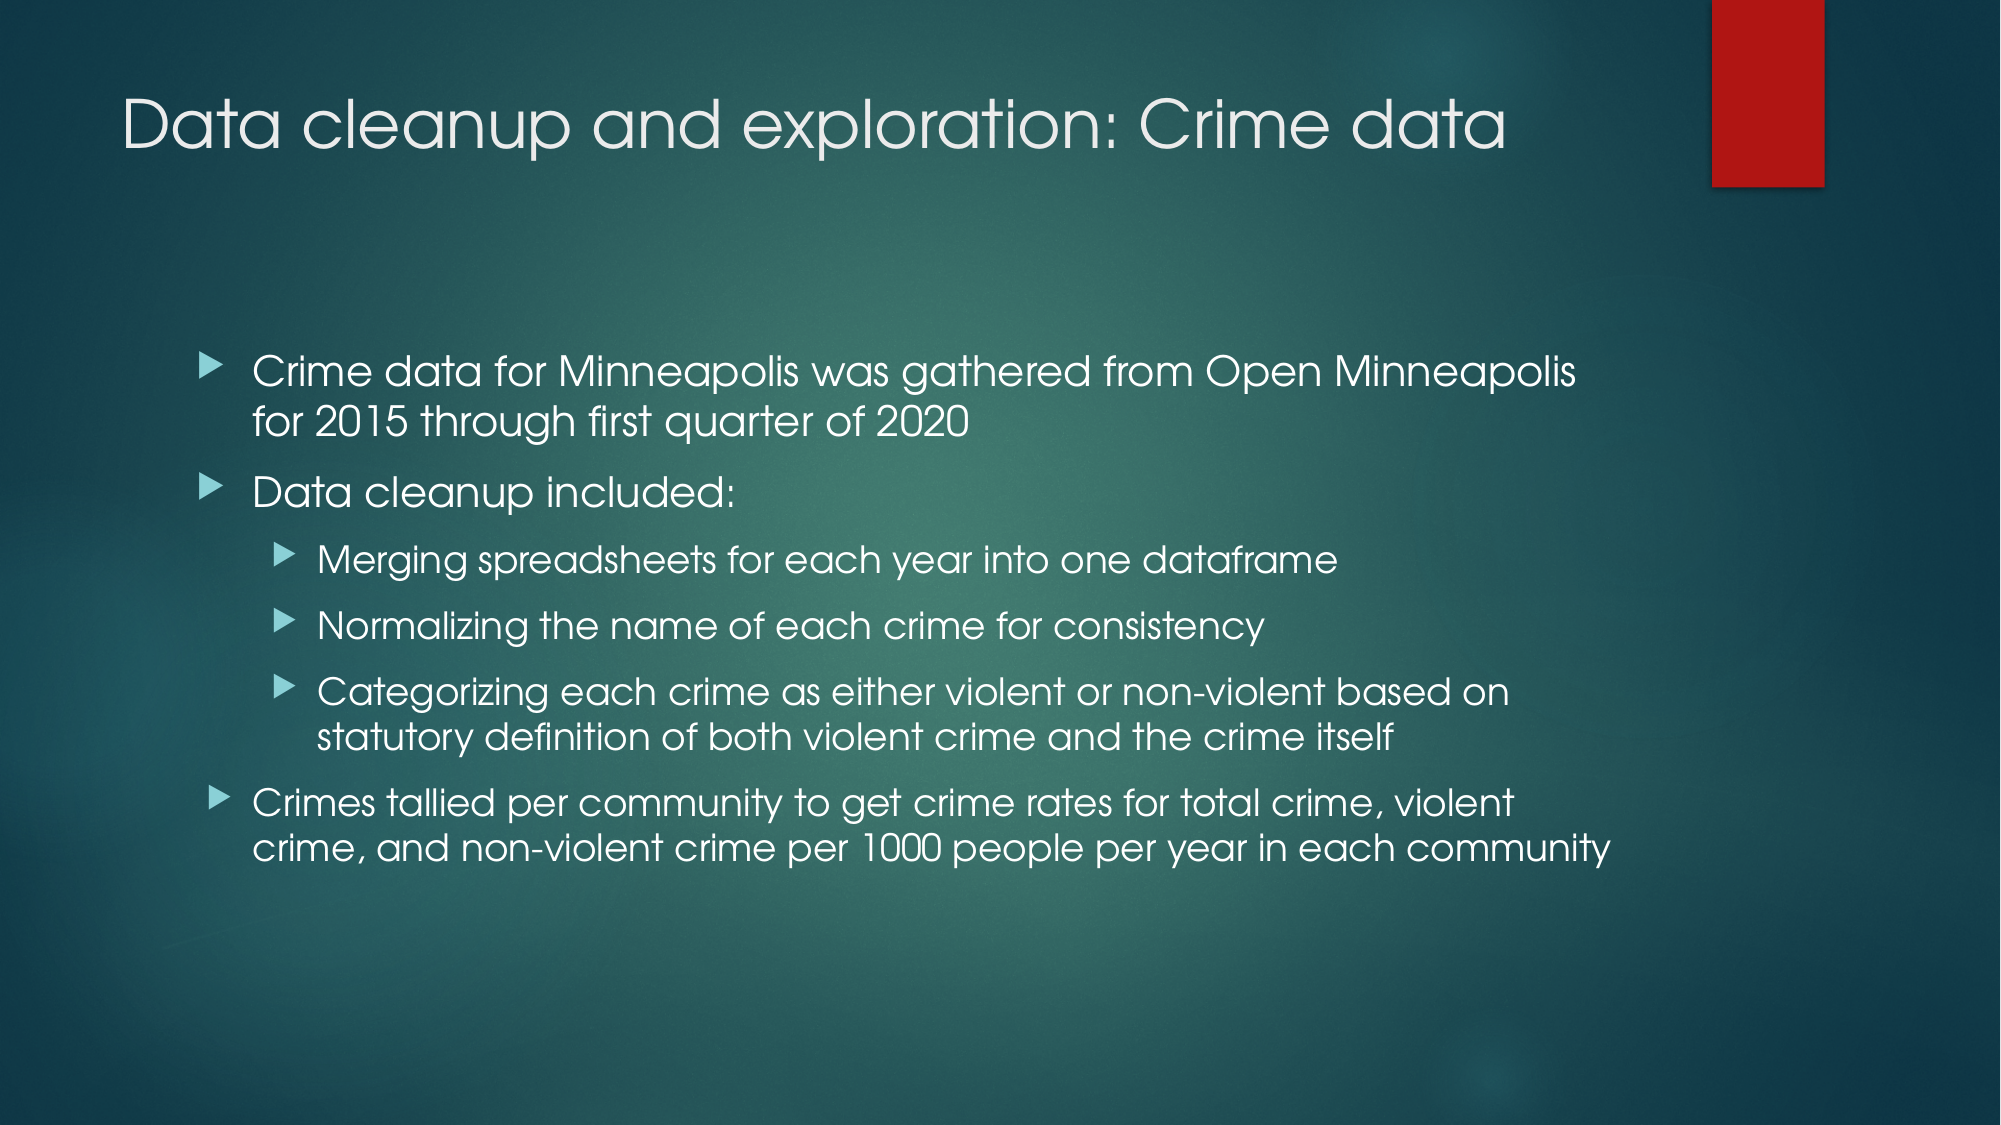

# Data cleanup and exploration: Crime data
Crime data for Minneapolis was gathered from Open Minneapolis for 2015 through first quarter of 2020
Data cleanup included:
Merging spreadsheets for each year into one dataframe
Normalizing the name of each crime for consistency
Categorizing each crime as either violent or non-violent based on statutory definition of both violent crime and the crime itself
Crimes tallied per community to get crime rates for total crime, violent crime, and non-violent crime per 1000 people per year in each community